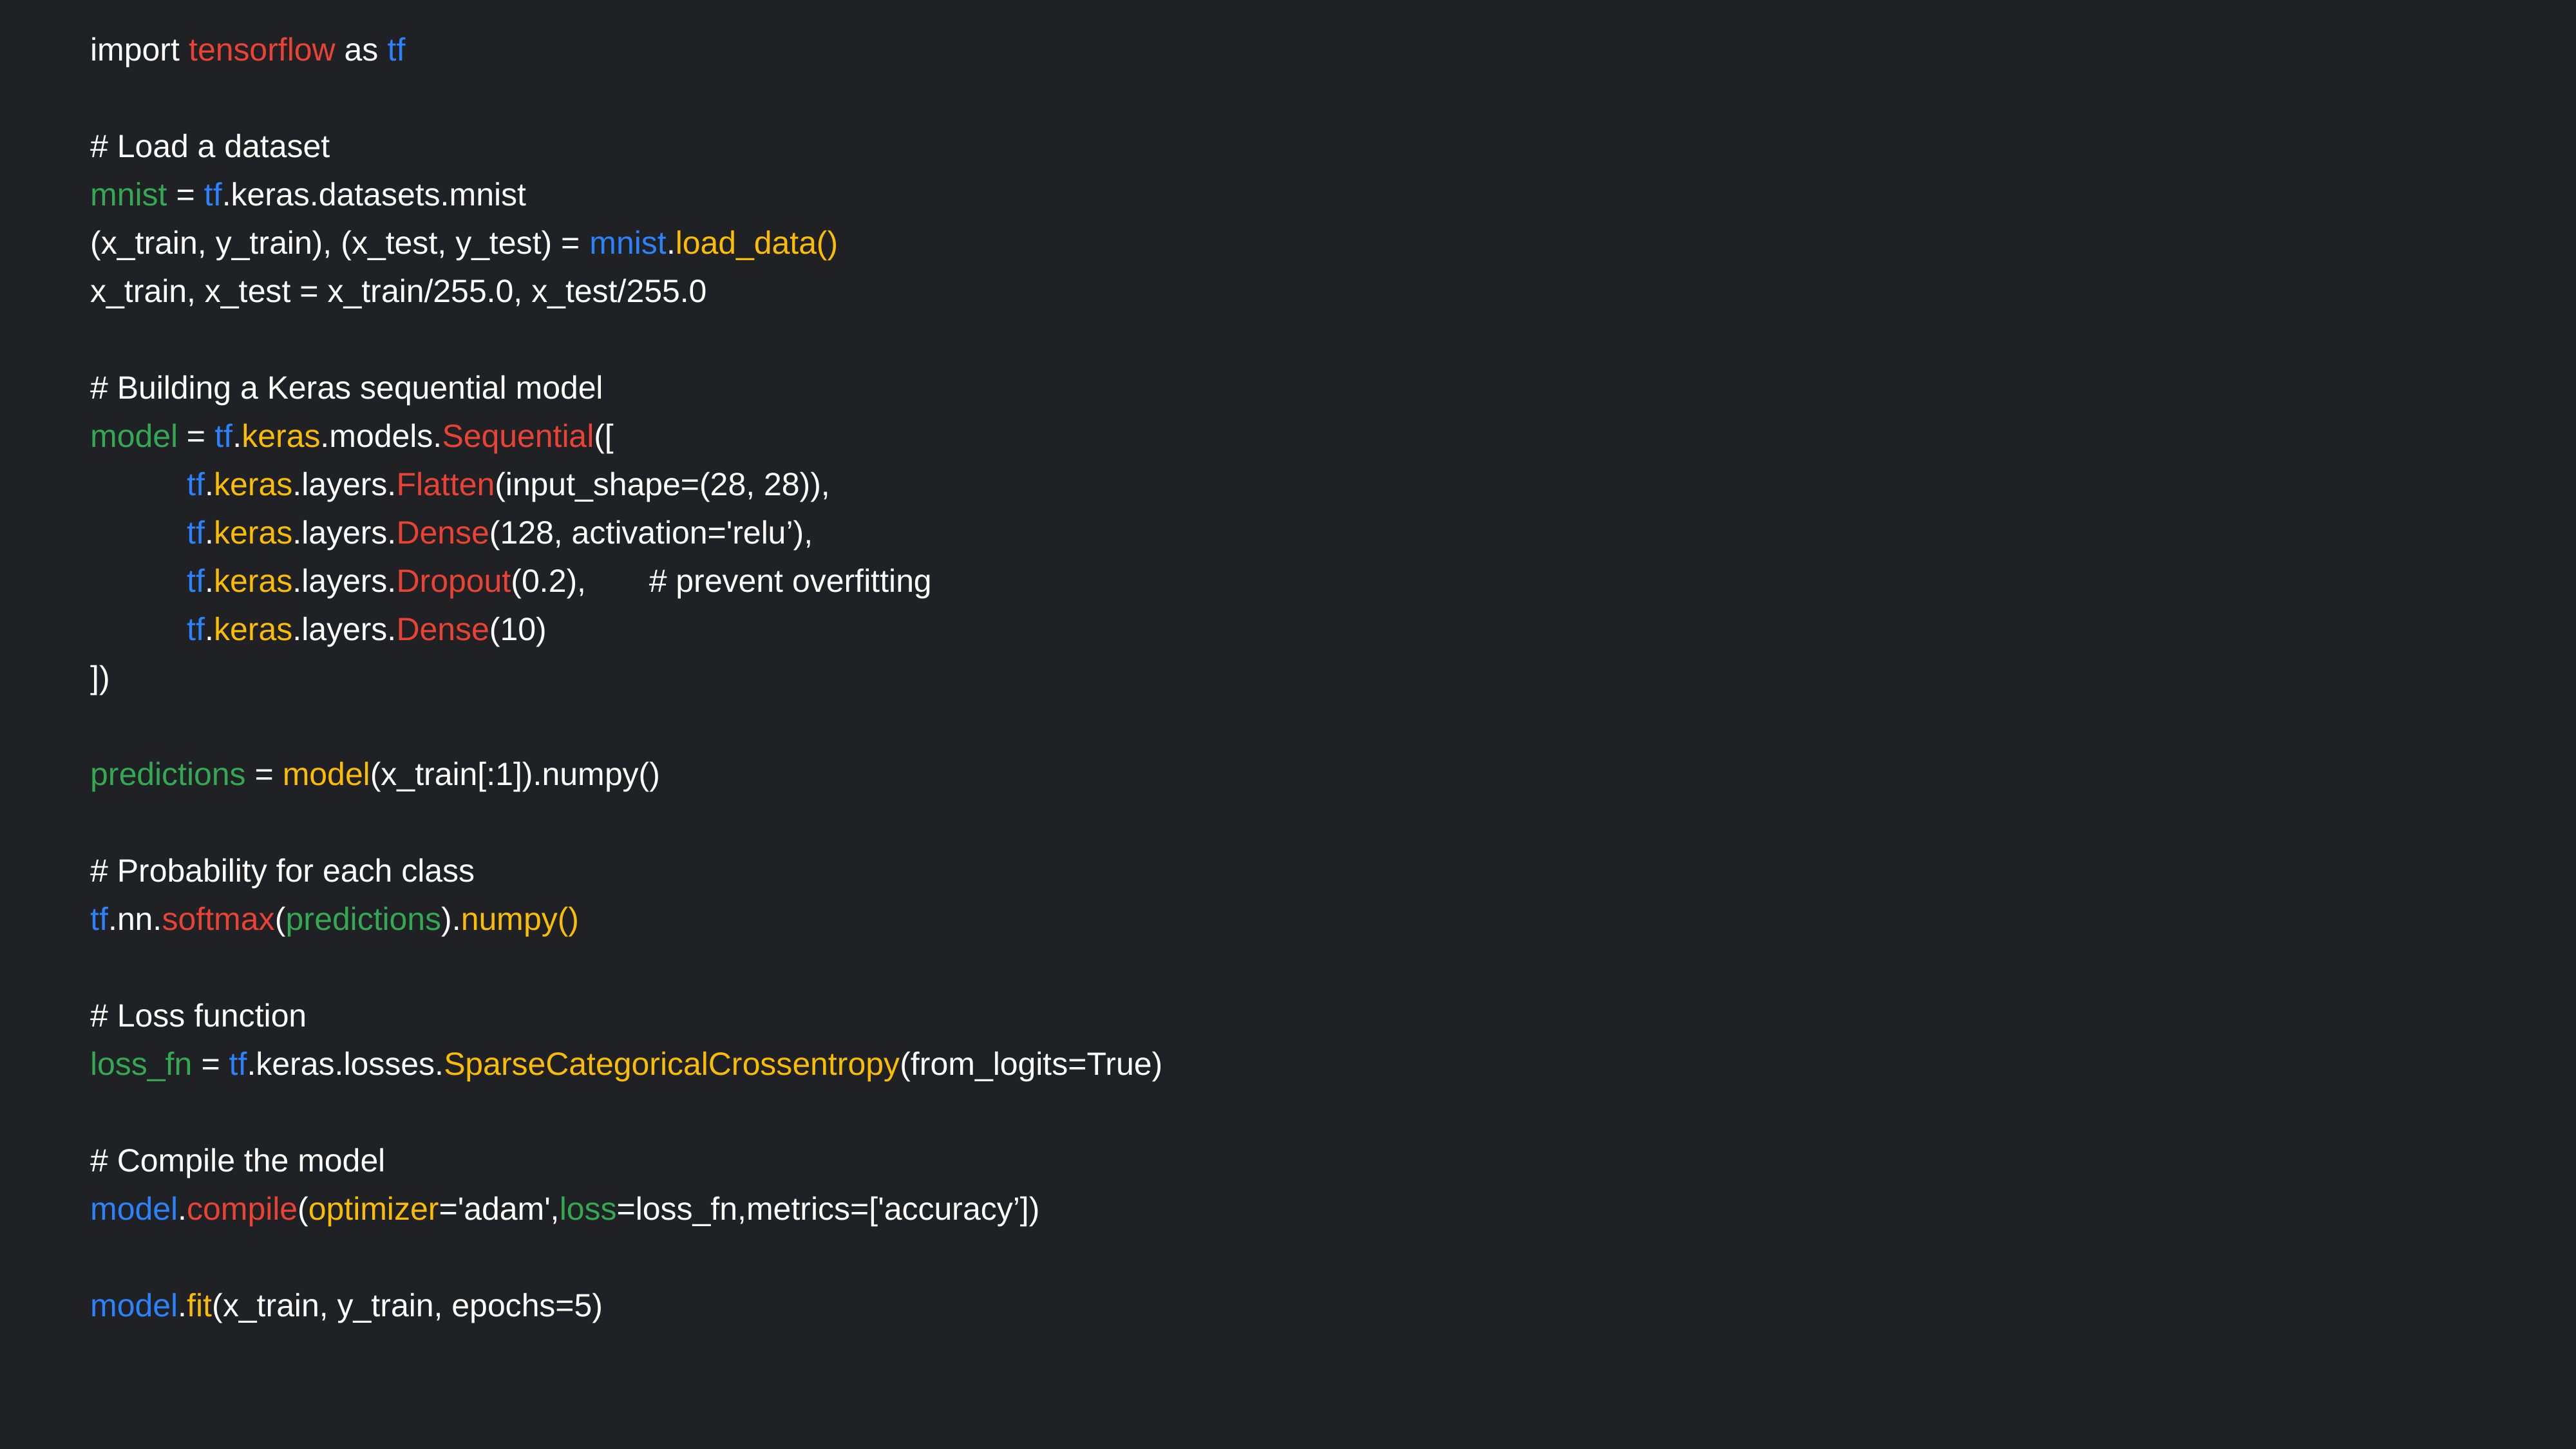

import tensorflow as tf

# Load a dataset
mnist = tf.keras.datasets.mnist
(x_train, y_train), (x_test, y_test) = mnist.load_data()
x_train, x_test = x_train/255.0, x_test/255.0

# Building a Keras sequential model
model = tf.keras.models.Sequential([
	tf.keras.layers.Flatten(input_shape=(28, 28)),
	tf.keras.layers.Dense(128, activation='relu’),
	tf.keras.layers.Dropout(0.2),       # prevent overfitting
	tf.keras.layers.Dense(10)
])

predictions = model(x_train[:1]).numpy()

# Probability for each class
tf.nn.softmax(predictions).numpy()

# Loss function
loss_fn = tf.keras.losses.SparseCategoricalCrossentropy(from_logits=True)

# Compile the model
model.compile(optimizer='adam',loss=loss_fn,metrics=['accuracy’])

model.fit(x_train, y_train, epochs=5)